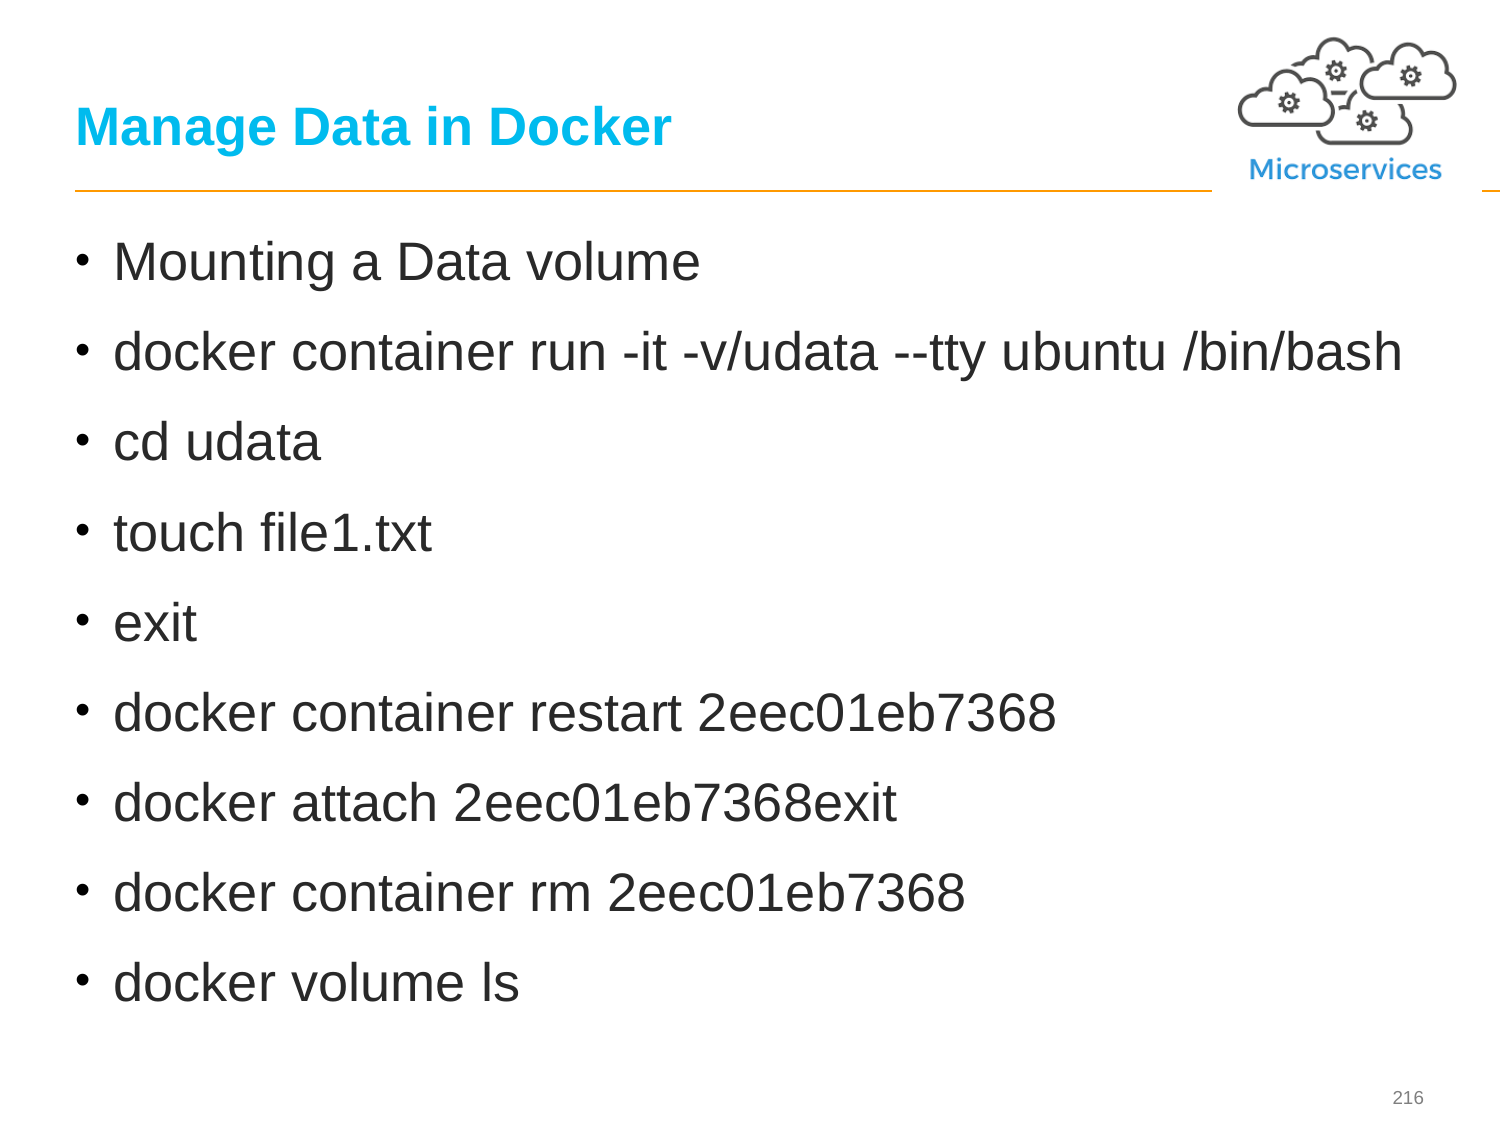

# Manage Data in Docker
Mounting a Data volume
docker container run -it -v/udata --tty ubuntu /bin/bash
cd udata
touch file1.txt
exit
docker container restart 2eec01eb7368
docker attach 2eec01eb7368exit
docker container rm 2eec01eb7368
docker volume ls